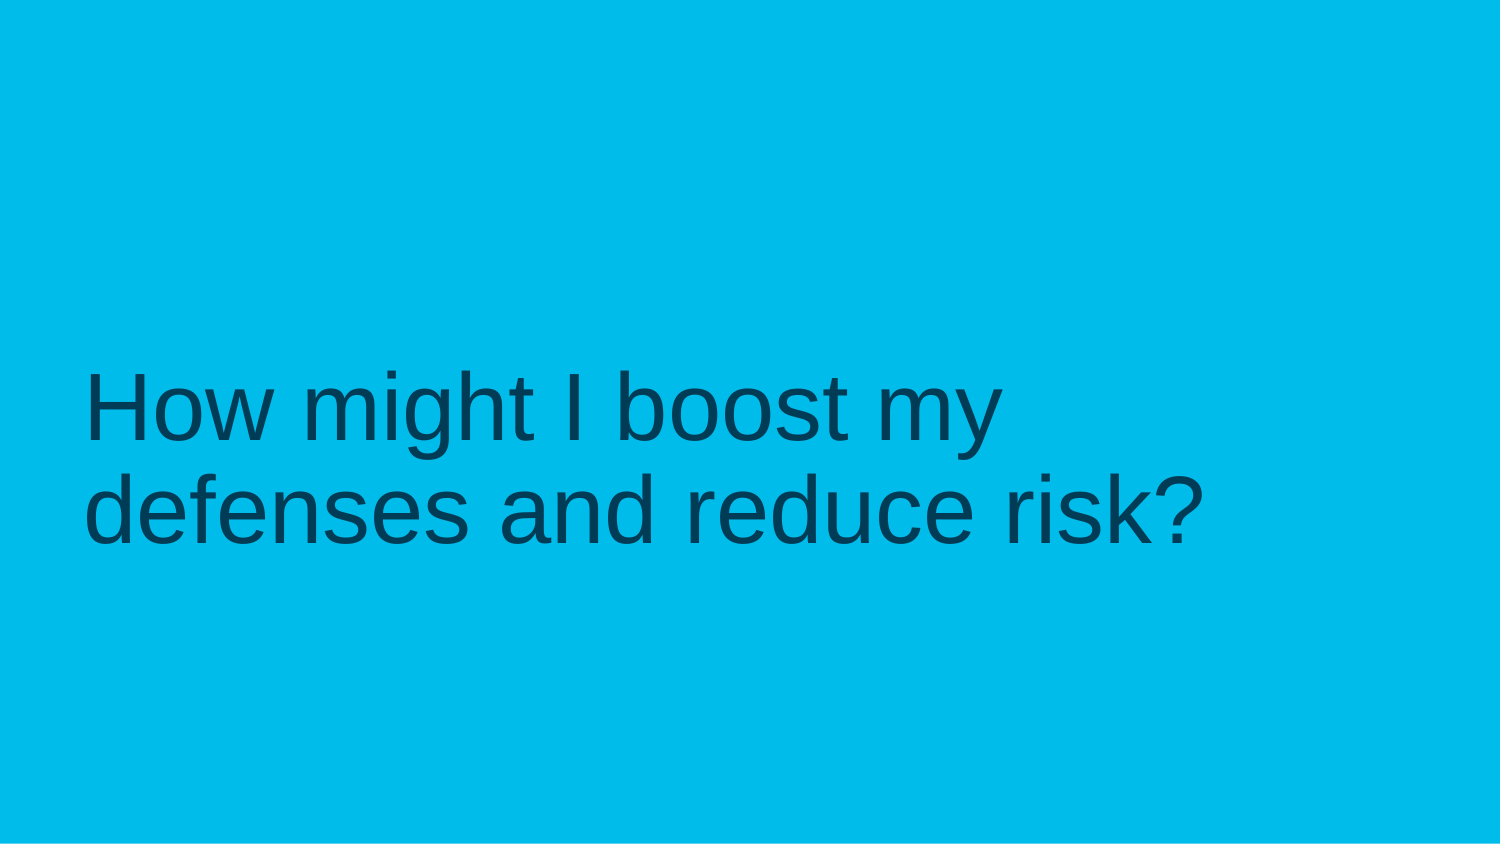

# How might I boost my defenses and reduce risk?